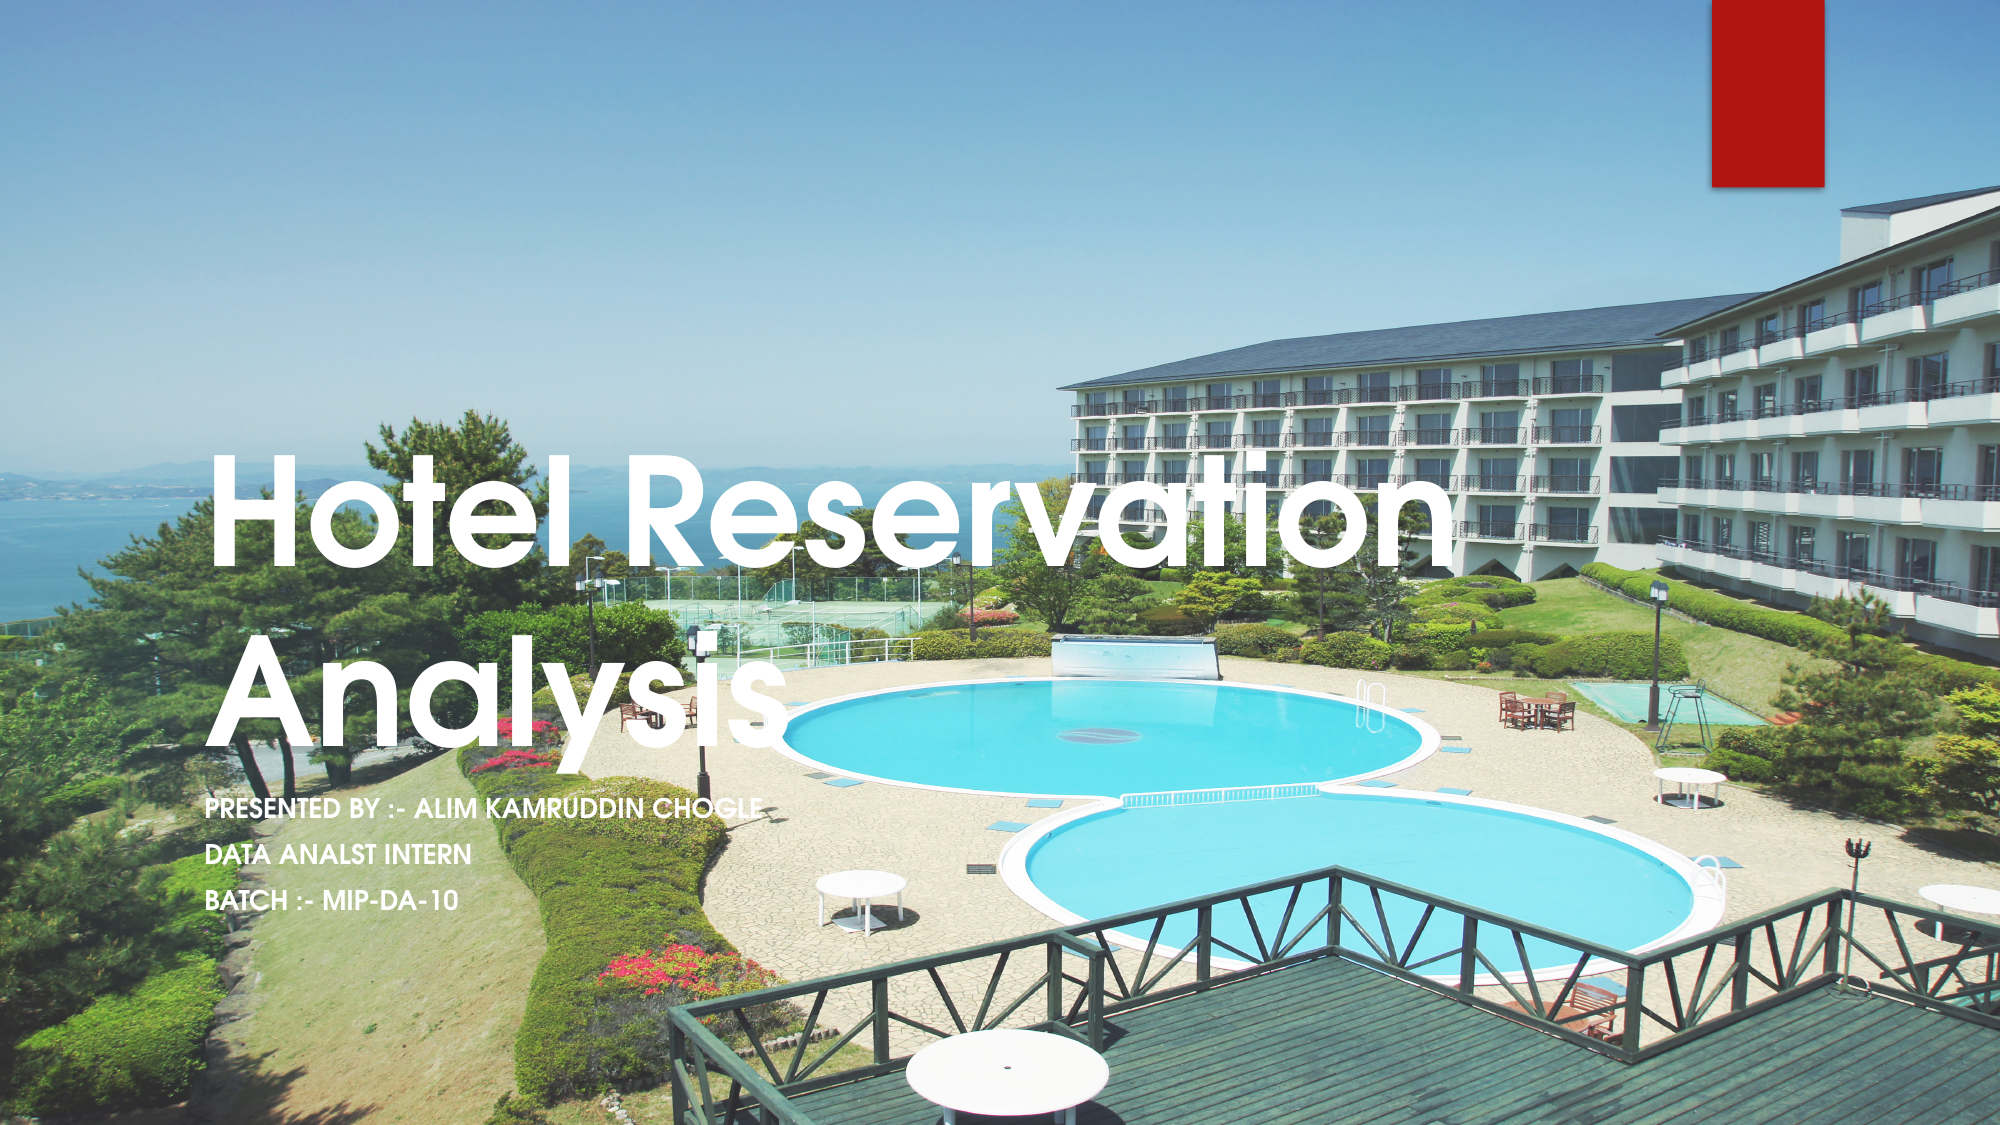

# Hotel Reservation Analysis
Presented by :- Alim kamruddin chogle
Data analst intern
batch :- mip-da-10